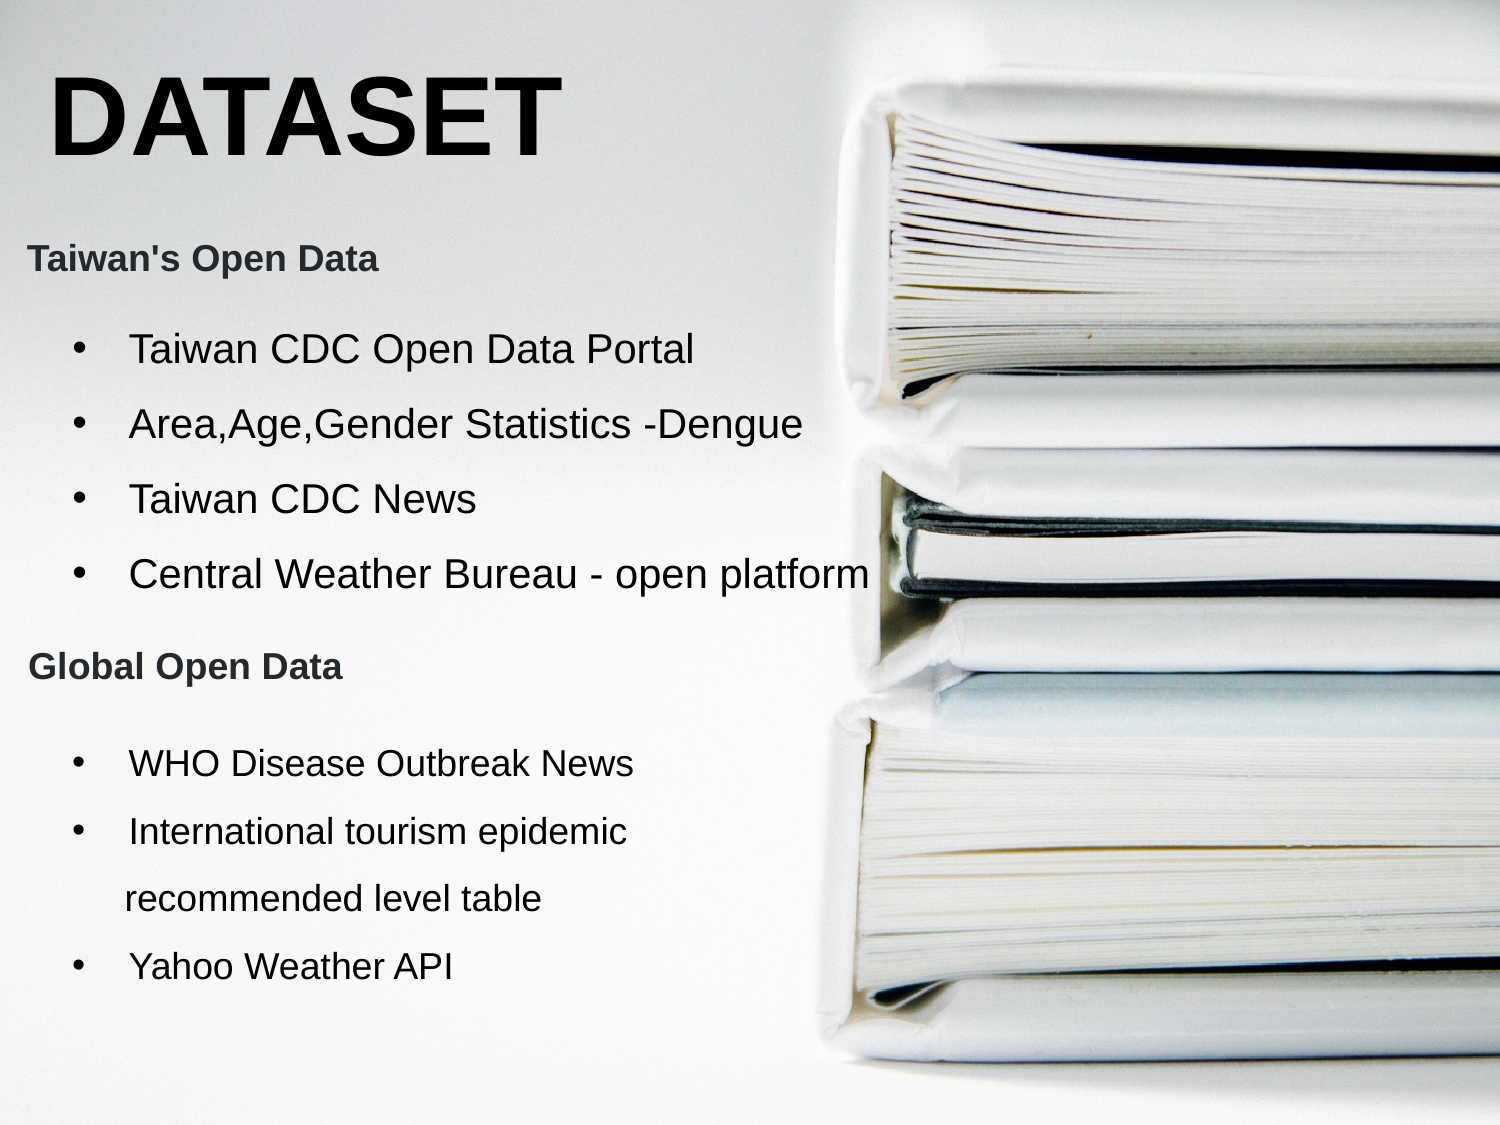

DATASET
Taiwan's Open Data
Taiwan CDC Open Data Portal
Area,Age,Gender Statistics -Dengue
Taiwan CDC News
Central Weather Bureau - open platform
Global Open Data
WHO Disease Outbreak News
International tourism epidemic
     recommended level table
Yahoo Weather API